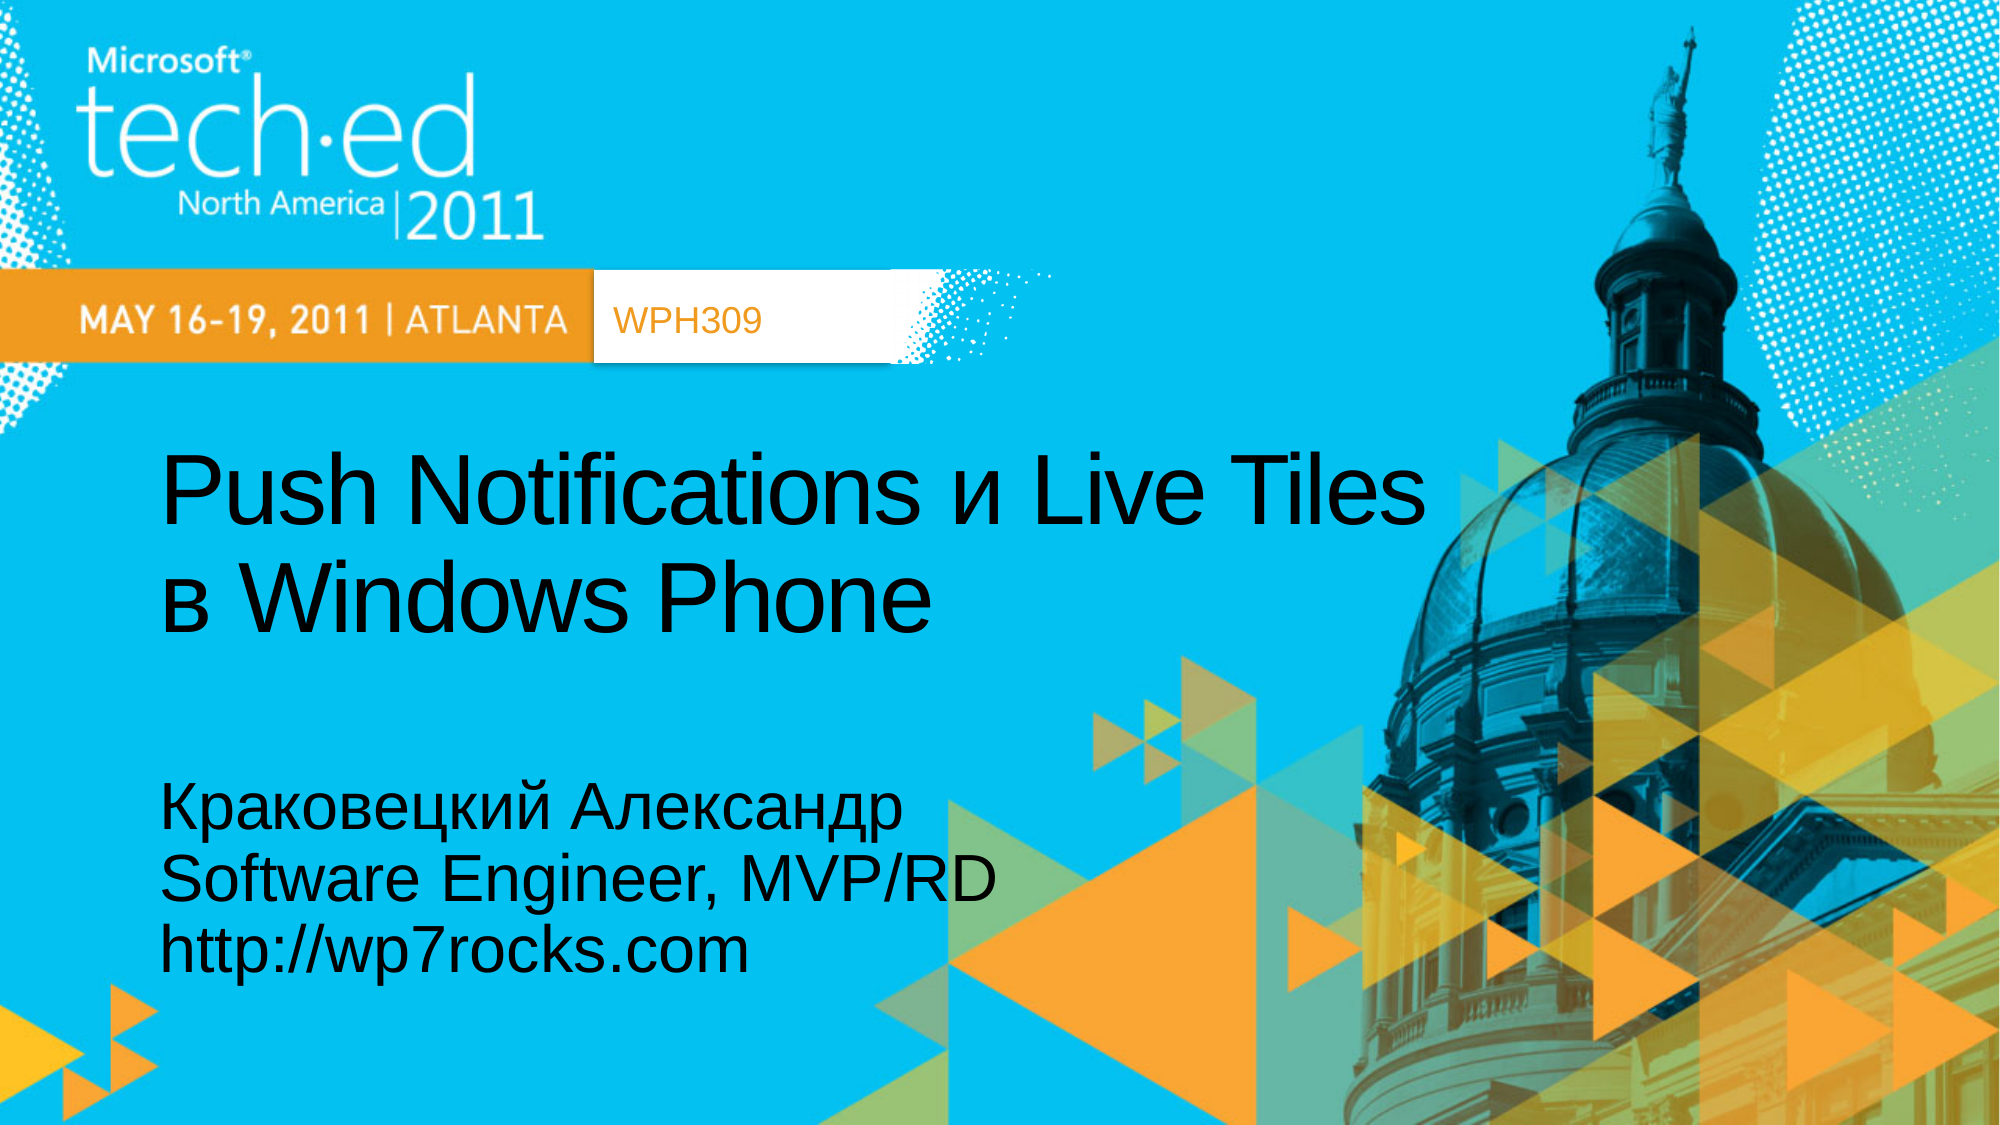

WPH309
# Push Notifications и Live Tiles в Windows Phone
Краковецкий Александр
Software Engineer, MVP/RD
http://wp7rocks.com